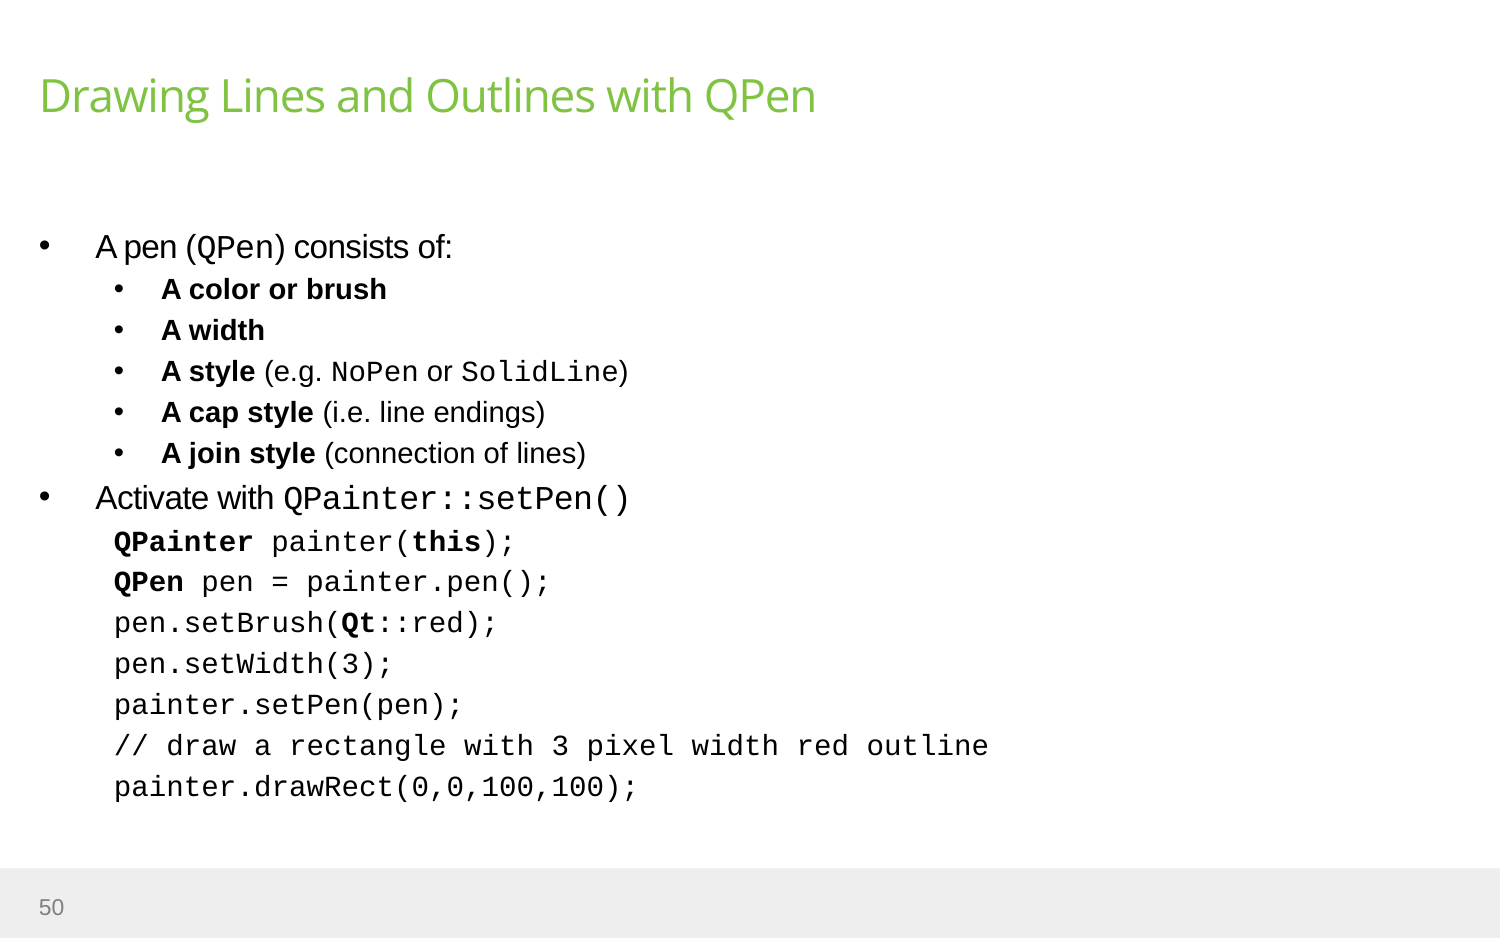

# Drawing Lines and Outlines with QPen
A pen (QPen) consists of:
A color or brush
A width
A style (e.g. NoPen or SolidLine)
A cap style (i.e. line endings)
A join style (connection of lines)
Activate with QPainter::setPen()
QPainter painter(this);
QPen pen = painter.pen();
pen.setBrush(Qt::red);
pen.setWidth(3);
painter.setPen(pen);
// draw a rectangle with 3 pixel width red outline
painter.drawRect(0,0,100,100);
50